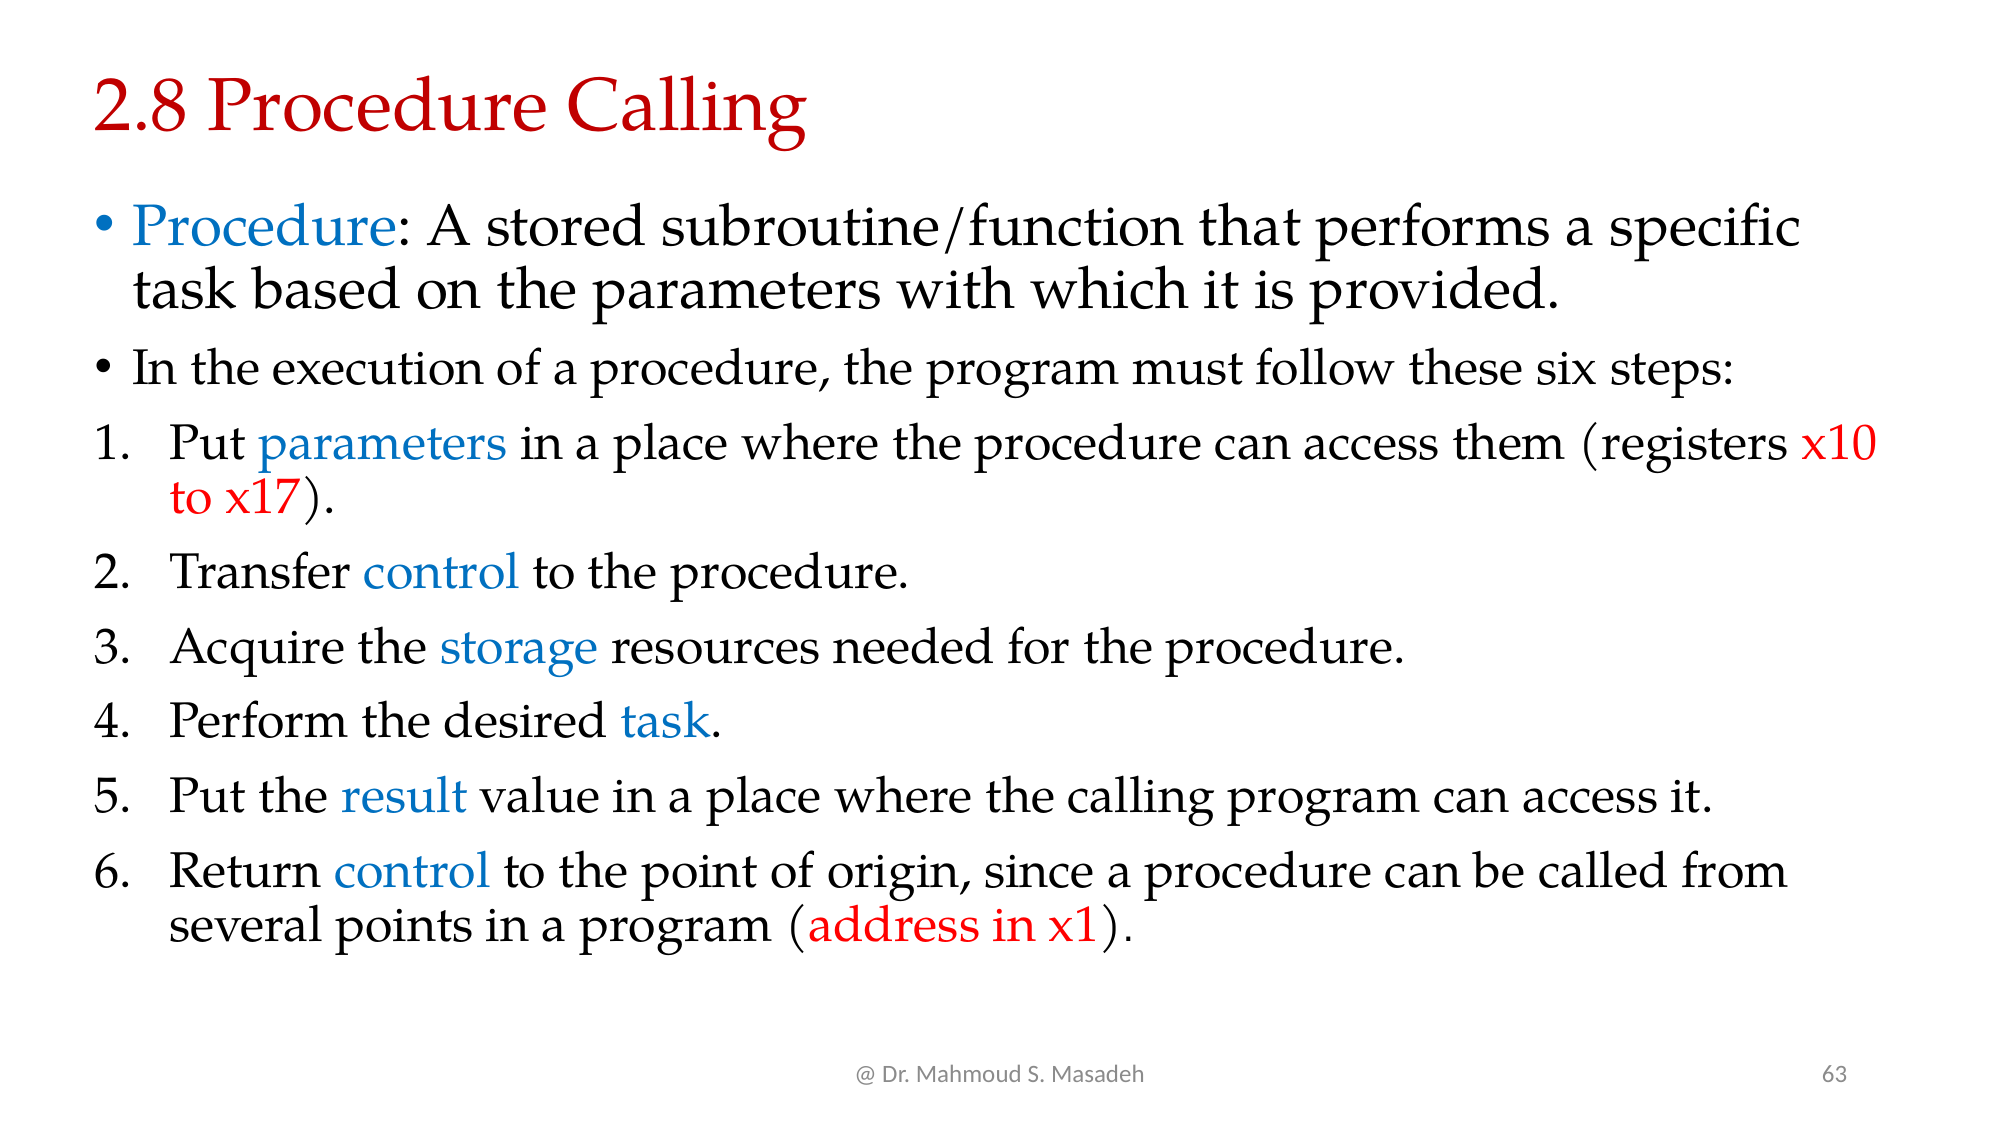

# 2.8 Procedure Calling
Procedure: A stored subroutine/function that performs a specific task based on the parameters with which it is provided.
In the execution of a procedure, the program must follow these six steps:
Put parameters in a place where the procedure can access them (registers x10 to x17).
Transfer control to the procedure.
Acquire the storage resources needed for the procedure.
Perform the desired task.
Put the result value in a place where the calling program can access it.
Return control to the point of origin, since a procedure can be called from several points in a program (address in x1).

@ Dr. Mahmoud S. Masadeh
63